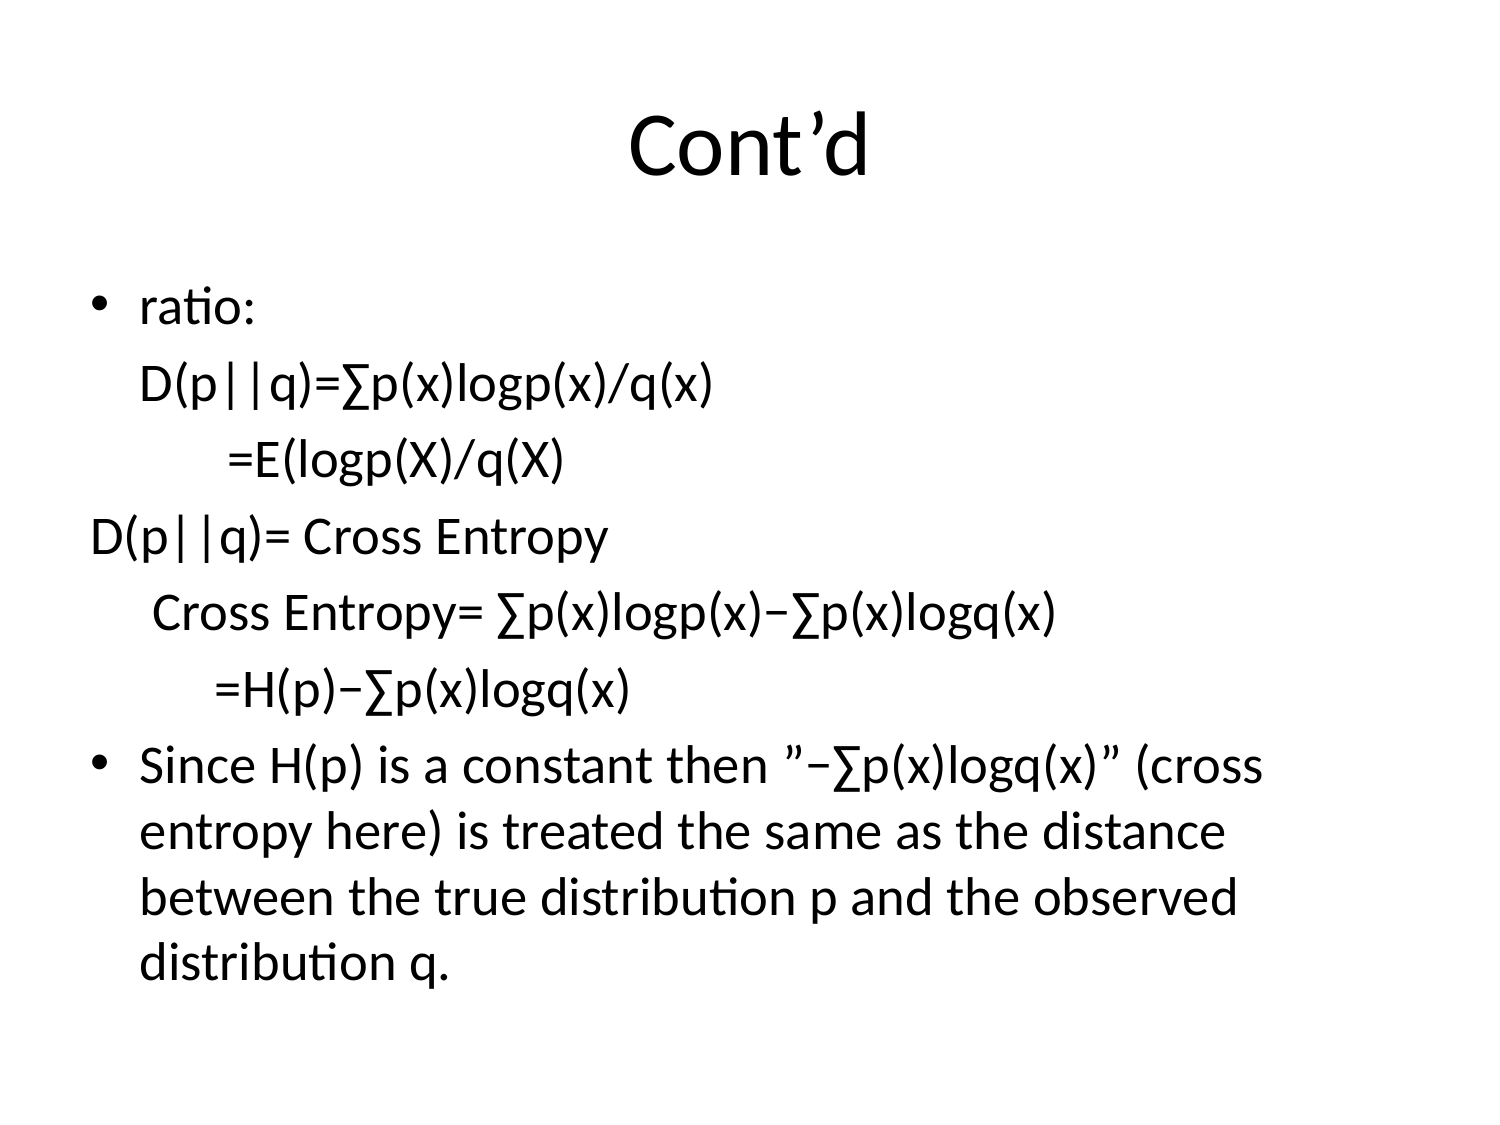

# Cont’d
ratio:
	D(p||q)=∑p(x)logp(x)/q(x)
		       =E(logp(X)/q(X)
D(p||q)= Cross Entropy
	 Cross Entropy= ∑p(x)logp(x)−∑p(x)logq(x)
			      =H(p)−∑p(x)logq(x)
Since H(p) is a constant then ”−∑p(x)logq(x)” (cross entropy here) is treated the same as the distance between the true distribution p and the observed distribution q.